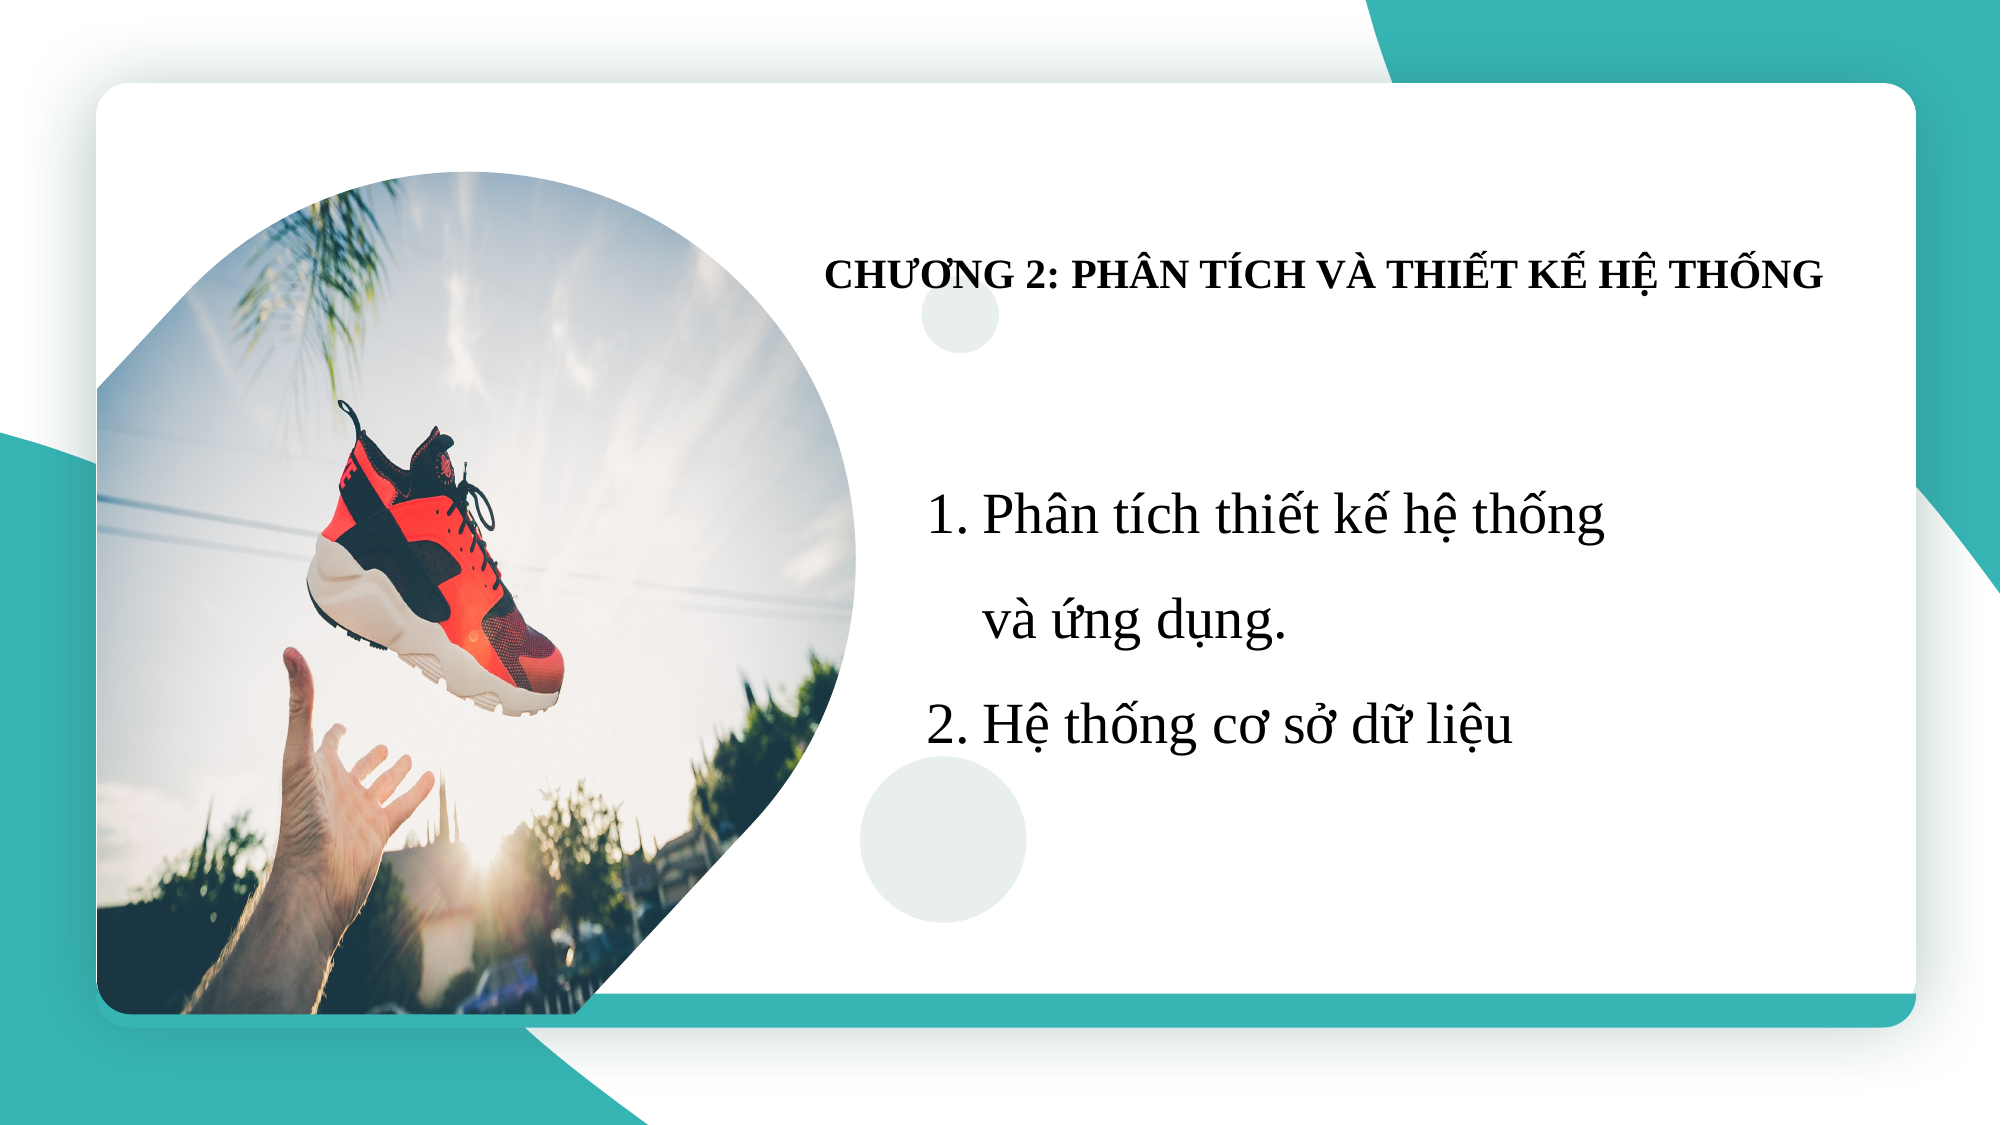

CHƯƠNG 2: PHÂN TÍCH VÀ THIẾT KẾ HỆ THỐNG

Phân tích thiết kế hệ thống và ứng dụng.
Hệ thống cơ sở dữ liệu